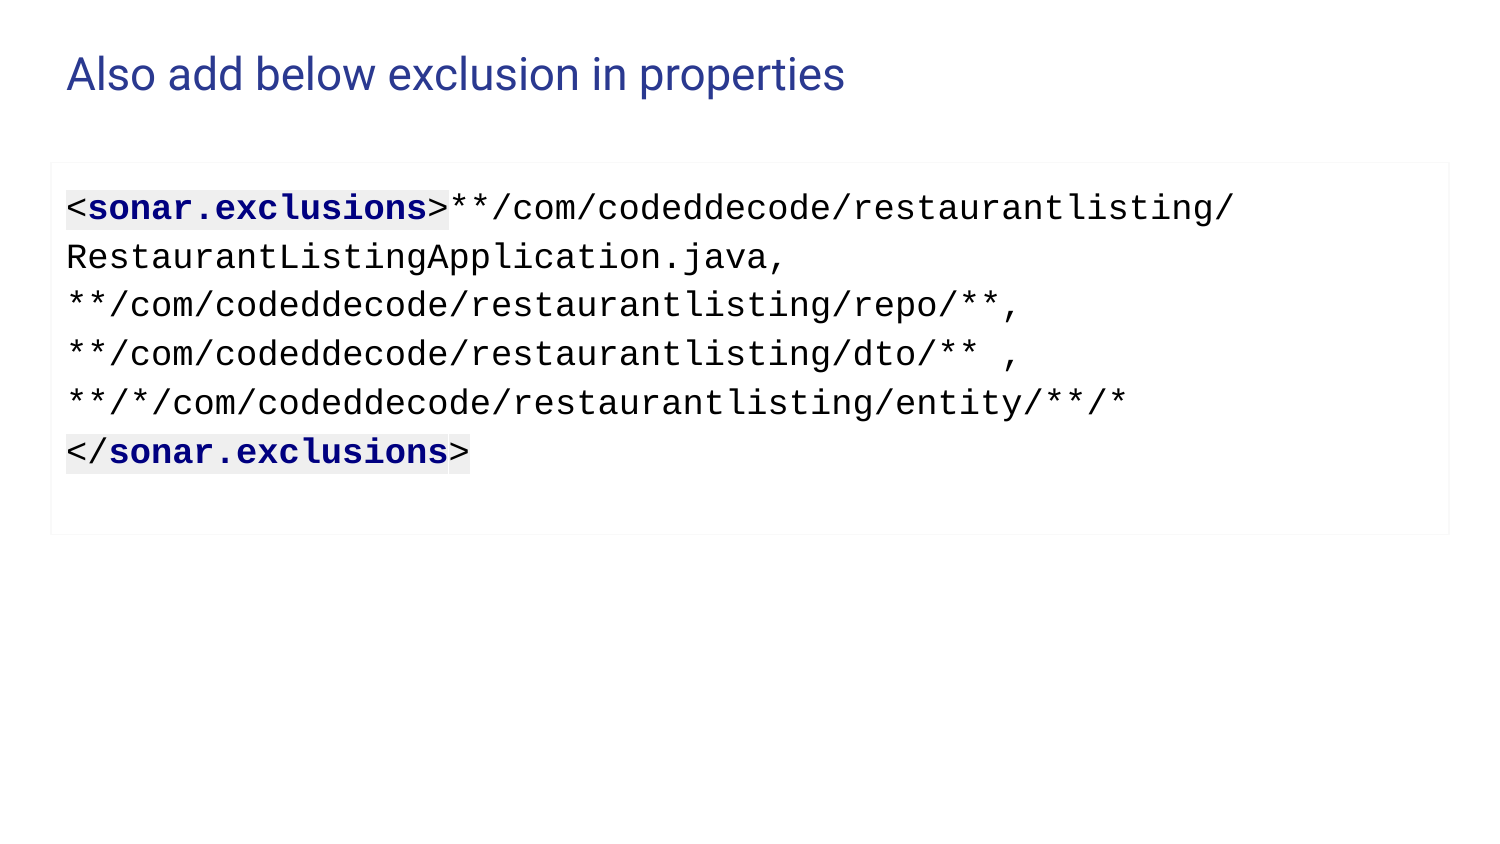

# Also add below exclusion in properties
<sonar.exclusions>**/com/codeddecode/restaurantlisting/RestaurantListingApplication.java,
**/com/codeddecode/restaurantlisting/repo/**,
**/com/codeddecode/restaurantlisting/dto/** ,
**/*/com/codeddecode/restaurantlisting/entity/**/*
</sonar.exclusions>